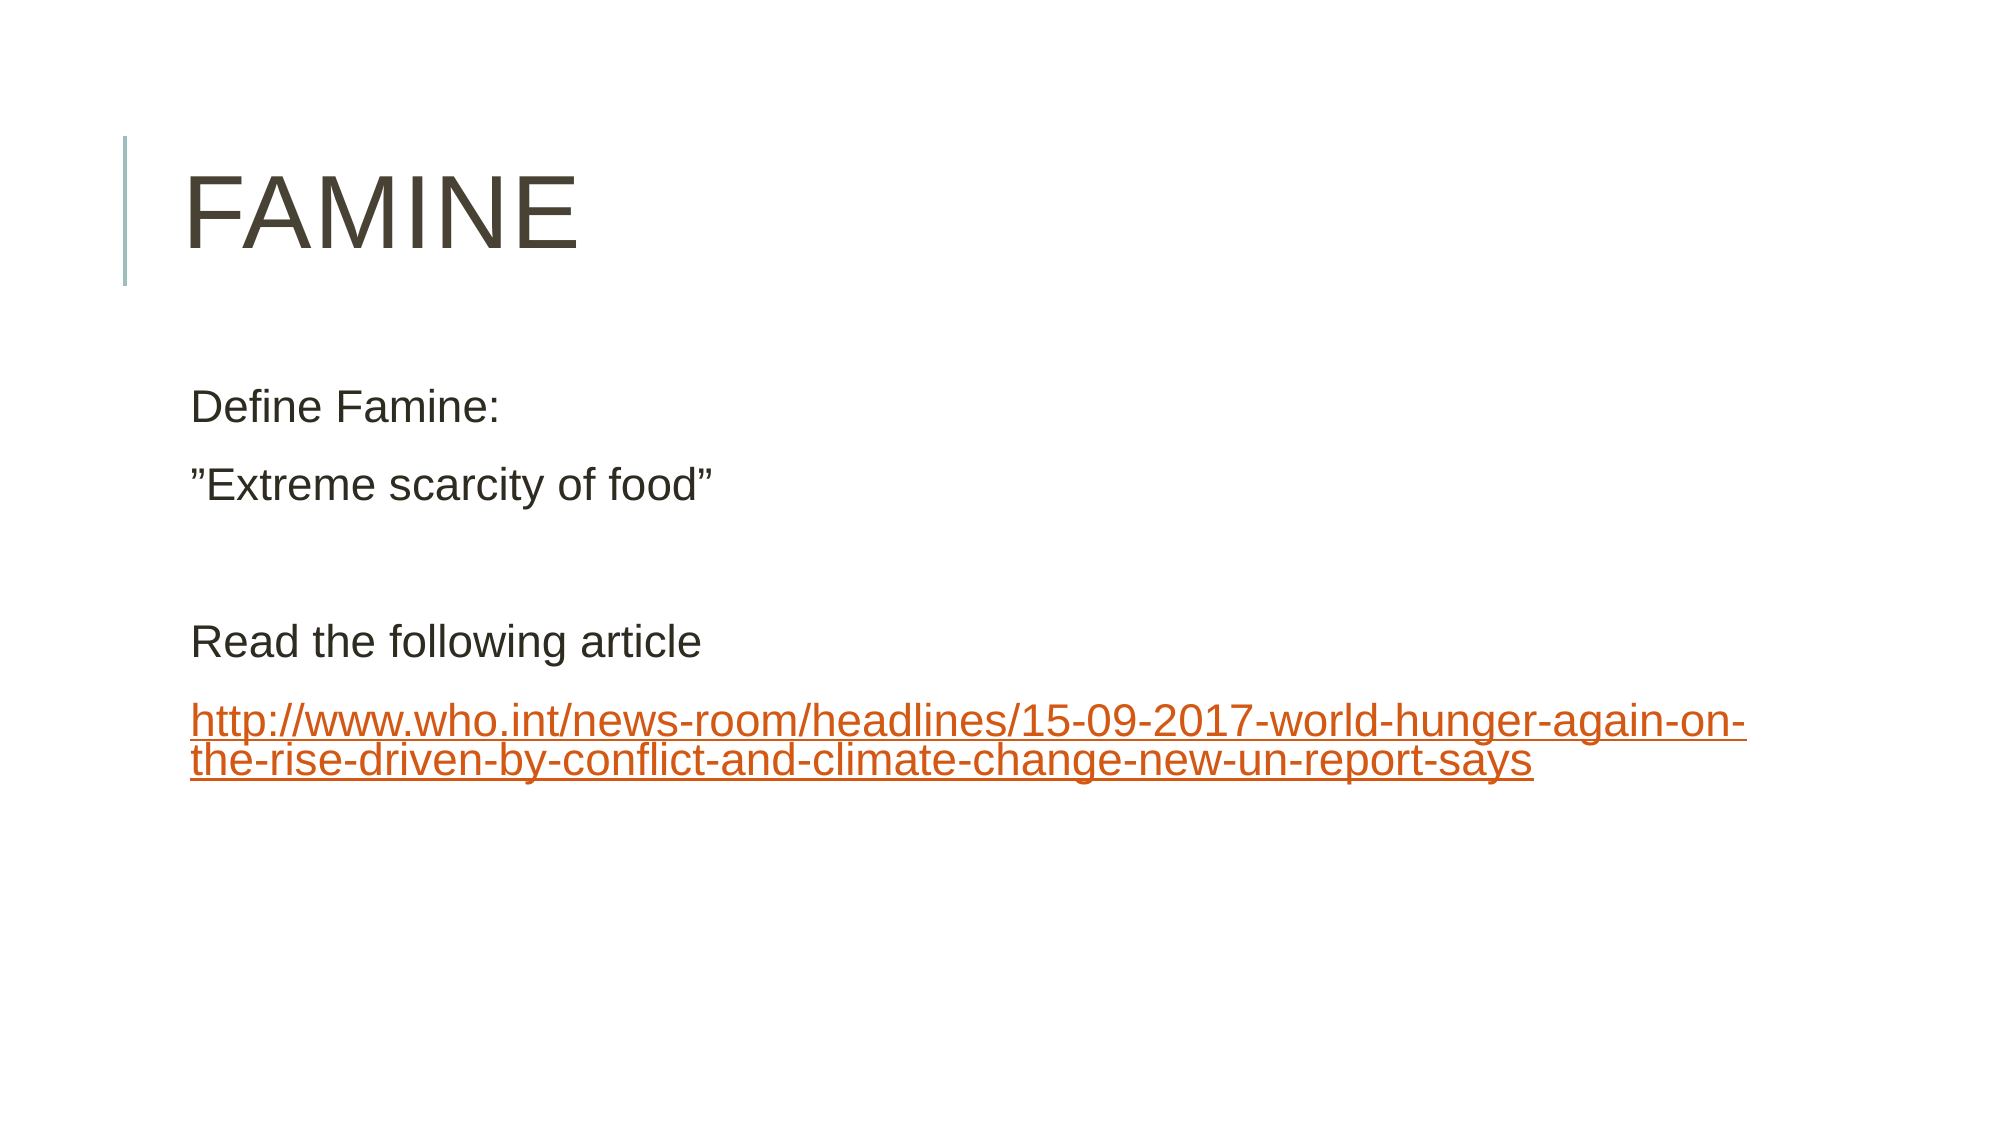

# FAmine
Define Famine:
”Extreme scarcity of food”

Read the following article
http://www.who.int/news-room/headlines/15-09-2017-world-hunger-again-on-the-rise-driven-by-conflict-and-climate-change-new-un-report-says